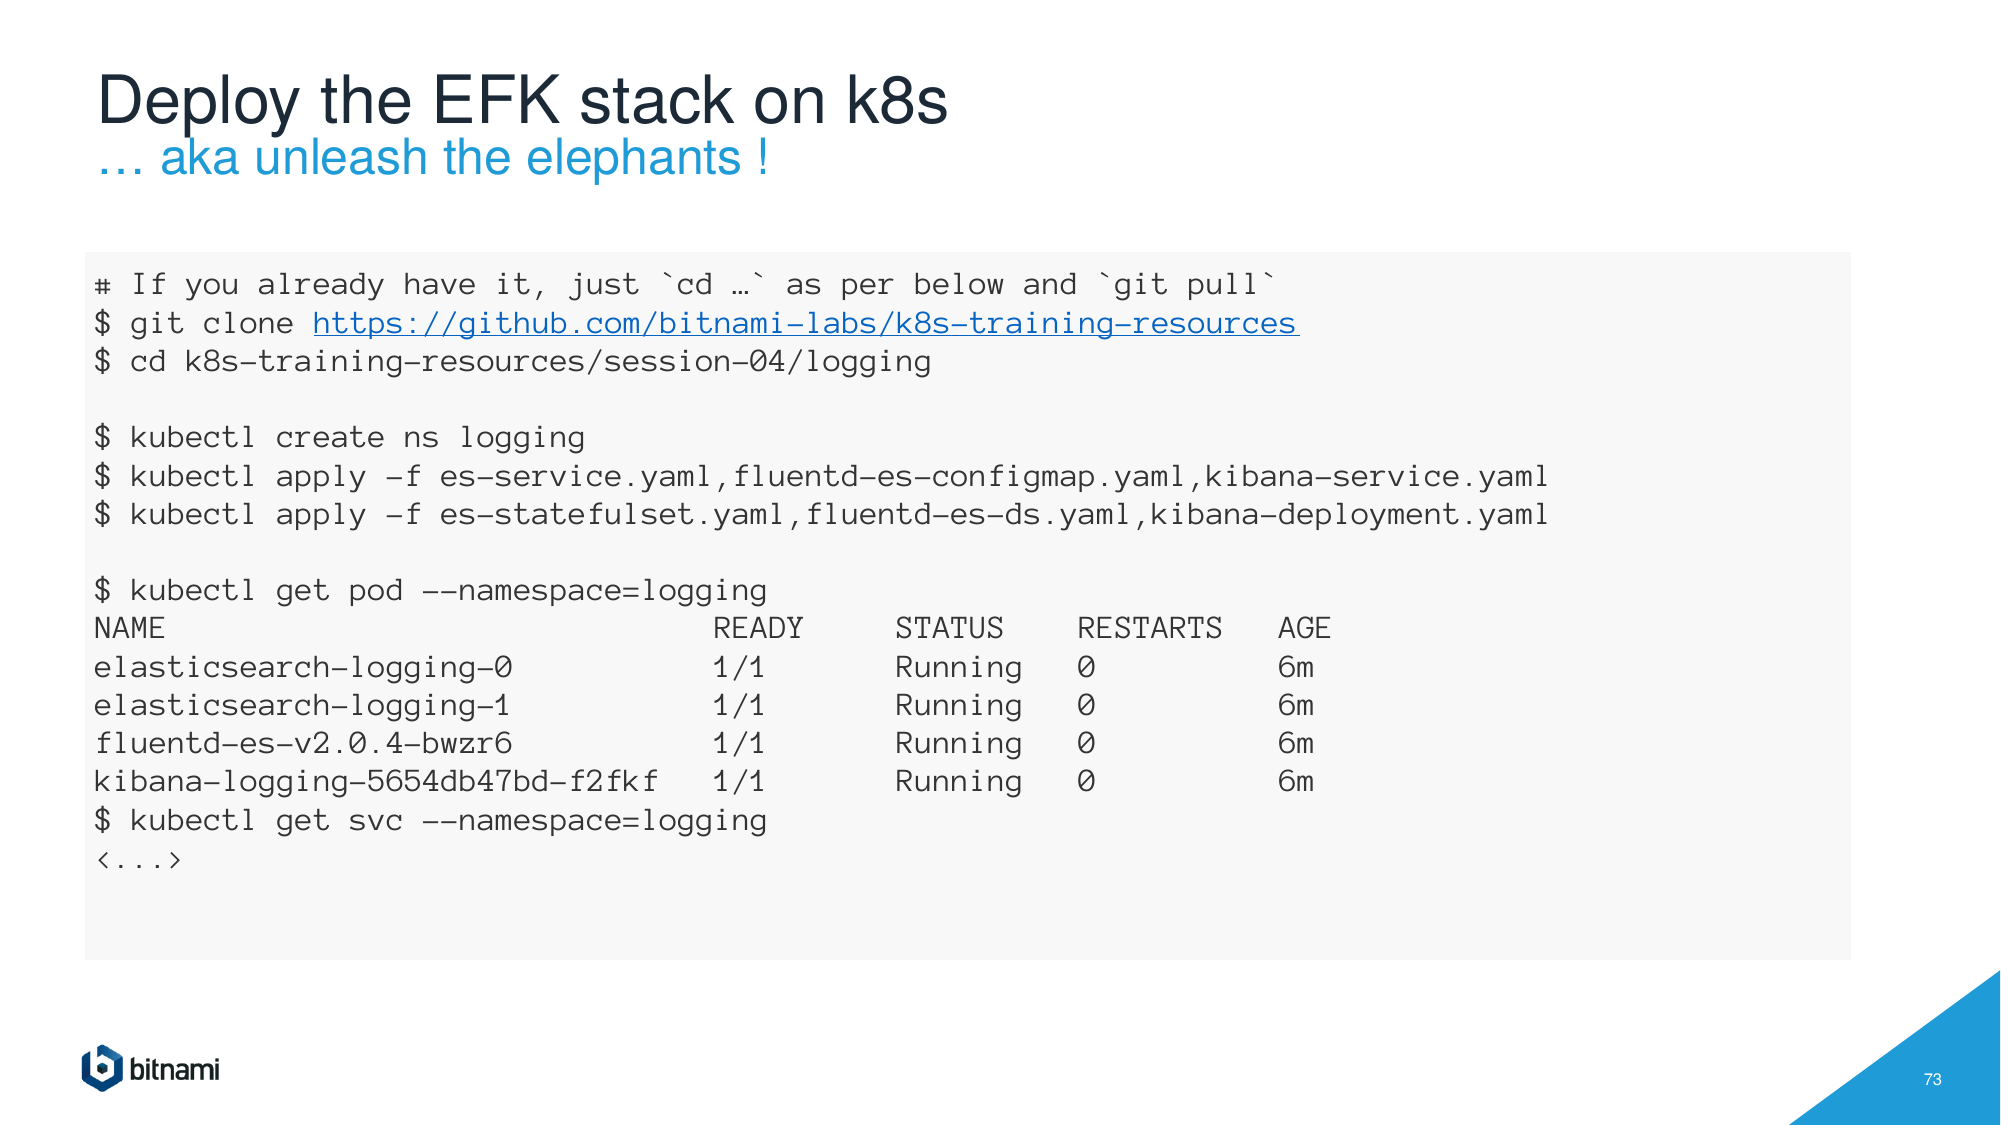

# Deploy the EFK stack on k8s
… aka unleash the elephants !
| # If you already have it, just `cd …` as per below and `git pull` $ git clone https://github.com/bitnami-labs/k8s-training-resources $ cd k8s-training-resources/session-04/logging $ kubectl create ns logging $ kubectl apply -f es-service.yaml,fluentd-es-configmap.yaml,kibana-service.yaml $ kubectl apply -f es-statefulset.yaml,fluentd-es-ds.yaml,kibana-deployment.yaml $ kubectl get pod --namespace=logging NAME READY STATUS RESTARTS AGE elasticsearch-logging-0 1/1 Running 0 6m elasticsearch-logging-1 1/1 Running 0 6m fluentd-es-v2.0.4-bwzr6 1/1 Running 0 6m kibana-logging-5654db47bd-f2fkf 1/1 Running 0 6m $ kubectl get svc --namespace=logging <...> |
| --- |
73